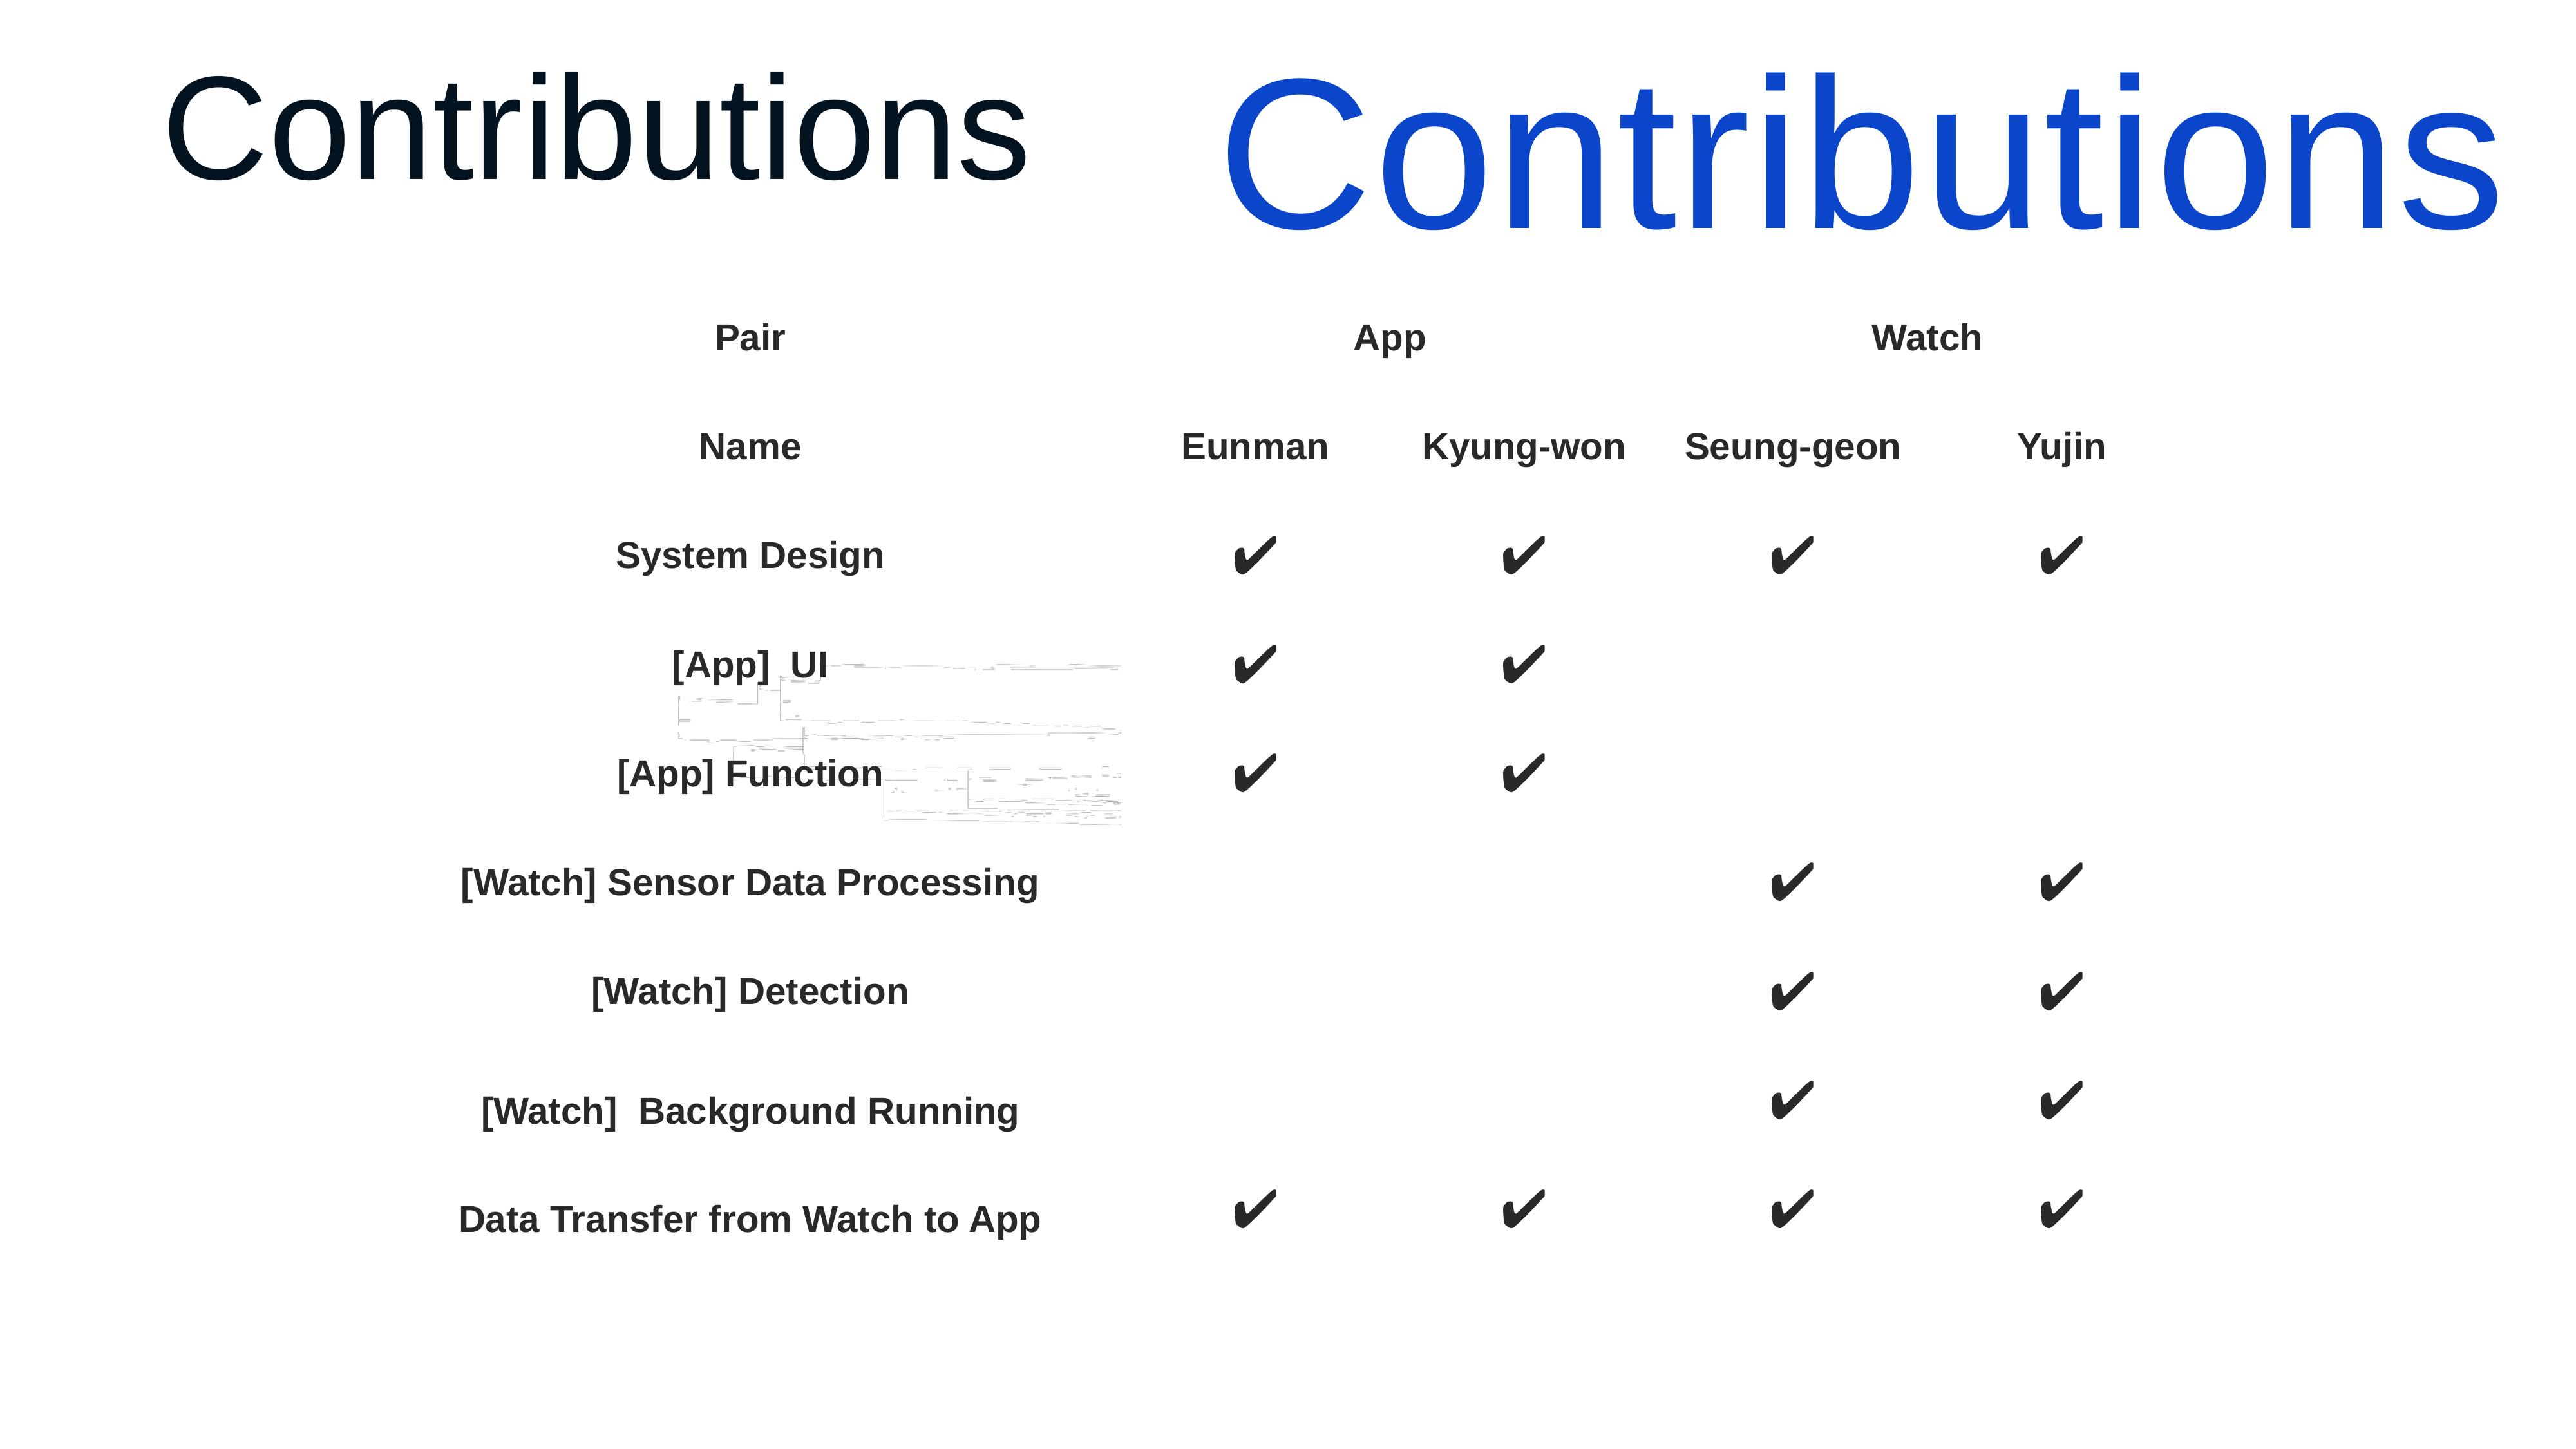

Contributions
# Contributions
| Pair | App |  | Watch |  |
| --- | --- | --- | --- | --- |
| Name | Eunman | Kyung-won | Seung-geon | Yujin |
| System Design | ✔️ | ✔️ | ✔️ | ✔️ |
| [App] UI | ✔️ | ✔️ |  |  |
| [App] Function | ✔️ | ✔️ |  |  |
| [Watch] Sensor Data Processing |  |  | ✔️ | ✔️ |
| [Watch] Detection |  |  | ✔️ | ✔️ |
| [Watch] Background Running |  |  | ✔️ | ✔️ |
| Data Transfer from Watch to App | ✔️ | ✔️ | ✔️ | ✔️ |